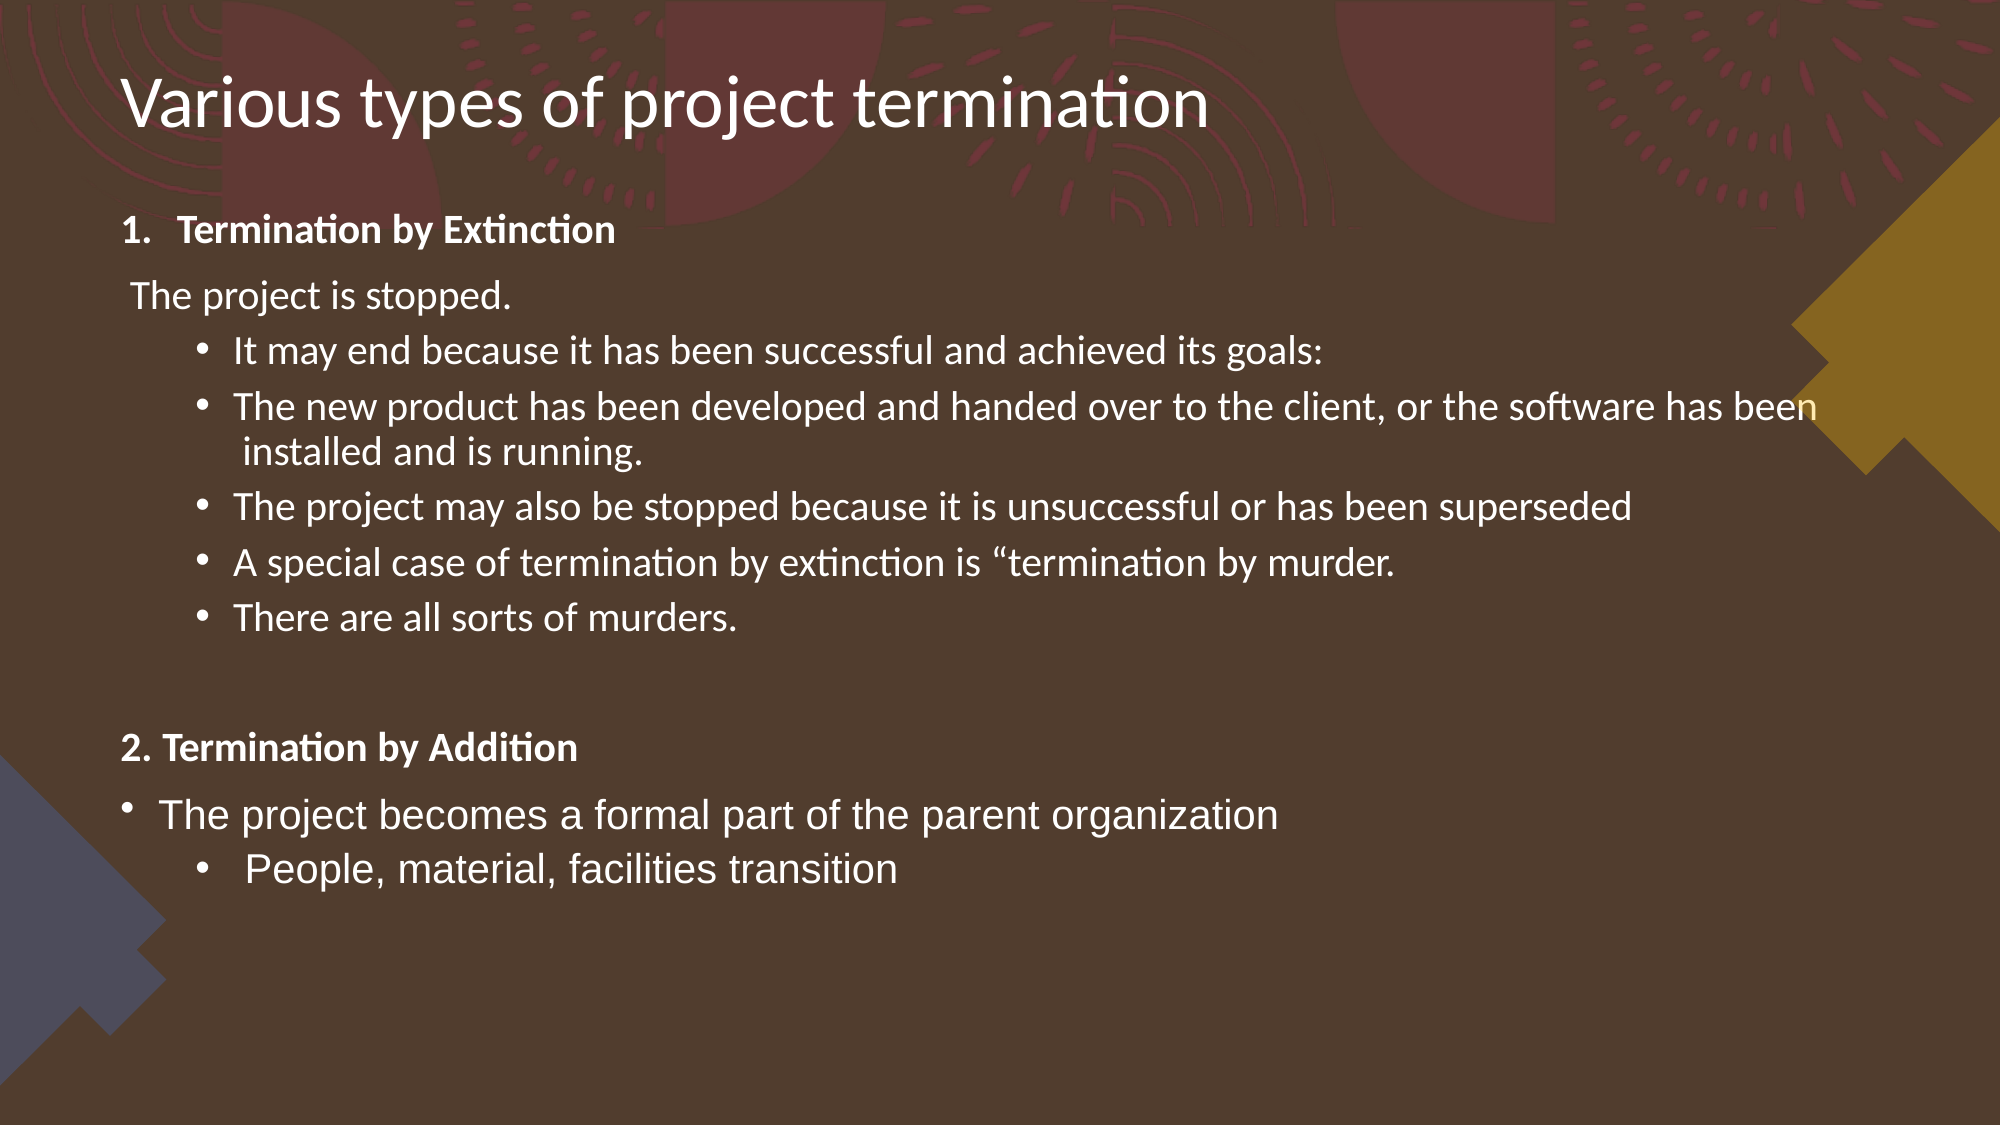

# Various types of project termination

Termination by Extinction
The project is stopped.
It may end because it has been successful and achieved its goals:
The new product has been developed and handed over to the client, or the software has been  installed and is running.
The project may also be stopped because it is unsuccessful or has been superseded
A special case of termination by extinction is “termination by murder.
There are all sorts of murders.

Termination by Addition
The project becomes a formal part of the parent organization
People, material, facilities transition